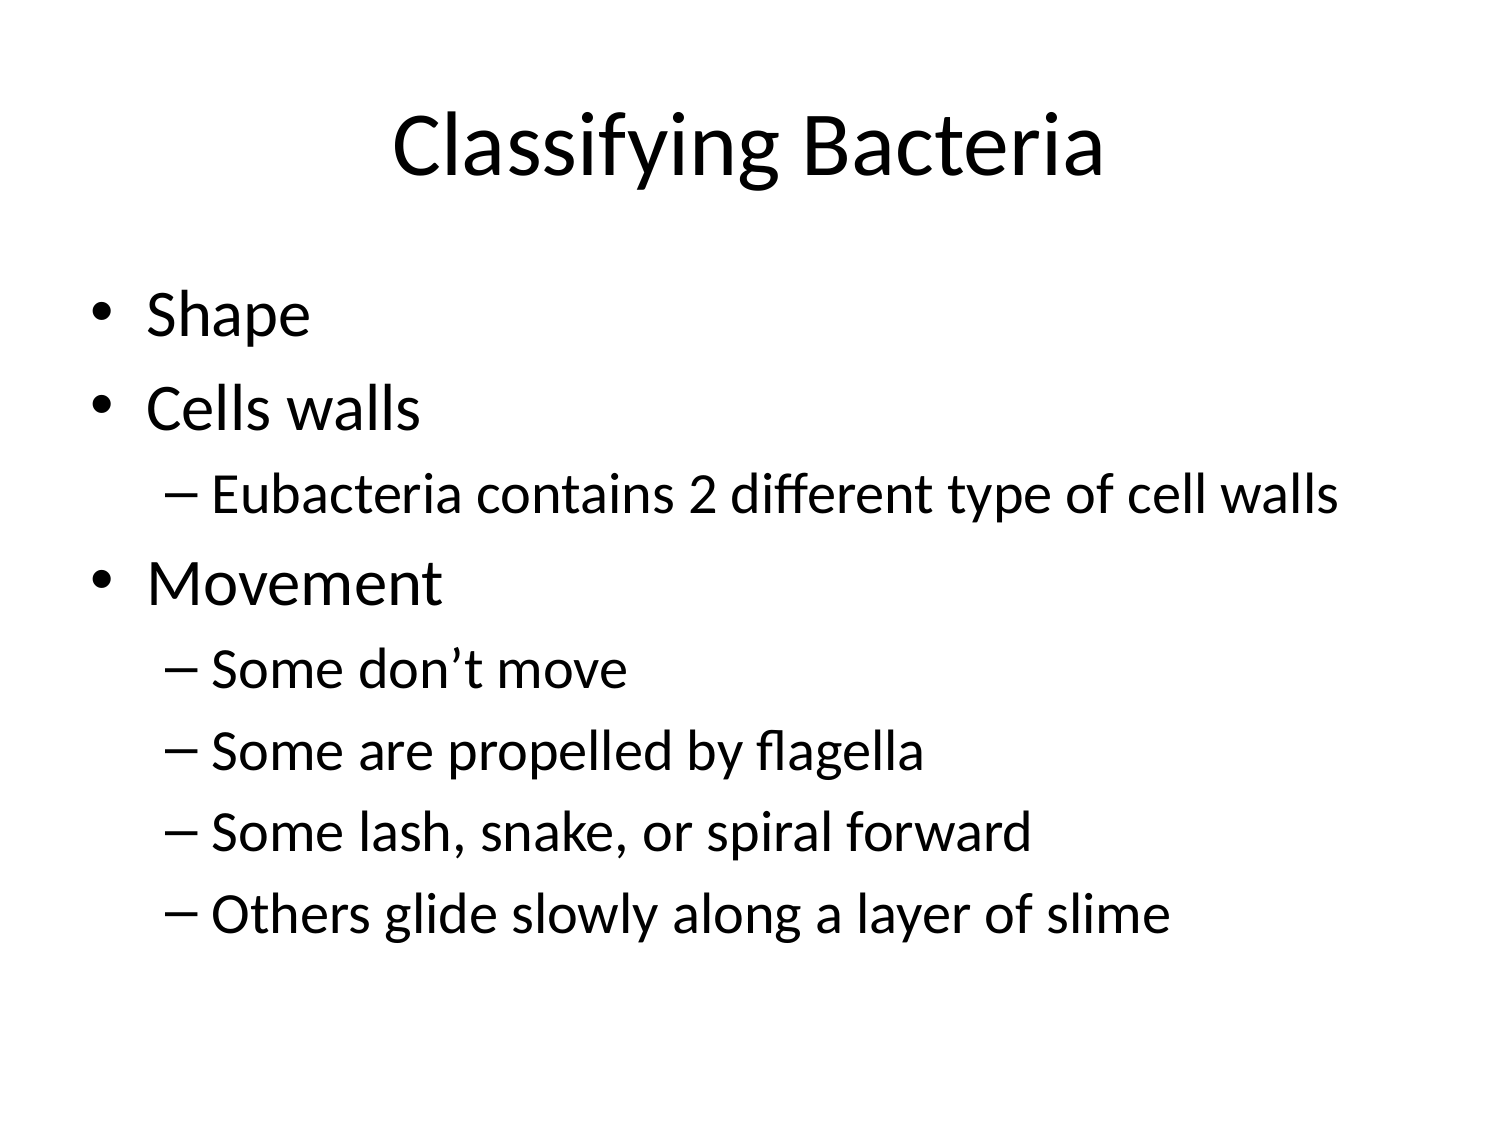

# Classifying Bacteria
Shape
Cells walls
Eubacteria contains 2 different type of cell walls
Movement
Some don’t move
Some are propelled by flagella
Some lash, snake, or spiral forward
Others glide slowly along a layer of slime